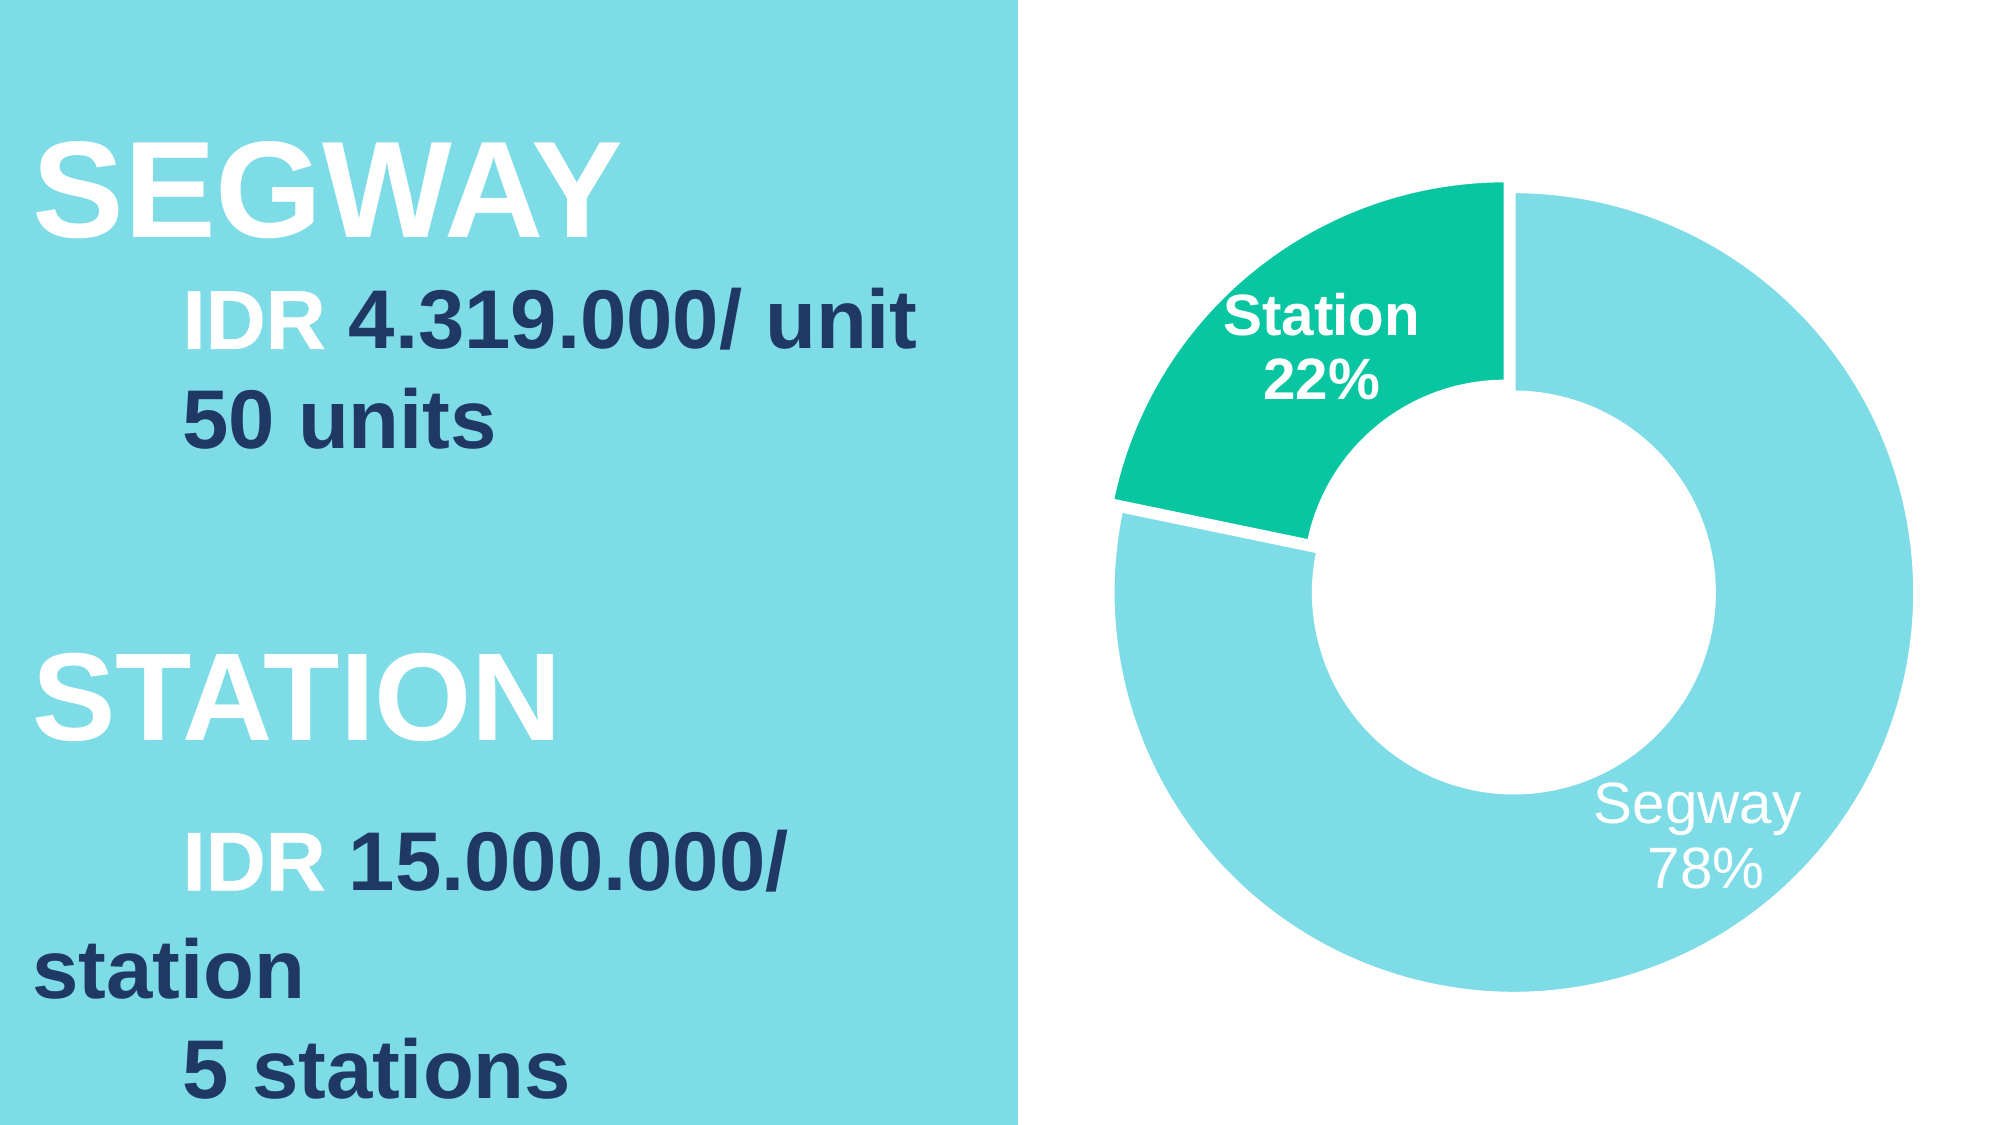

### Chart:

| Category | Sales |
|---|---|
| Segway  | 215950000.0 |
| Station | 60000000.0 |
SEGWAY
	IDR 4.319.000/ unit
	50 units

STATION
	IDR 15.000.000/ station
	5 stations